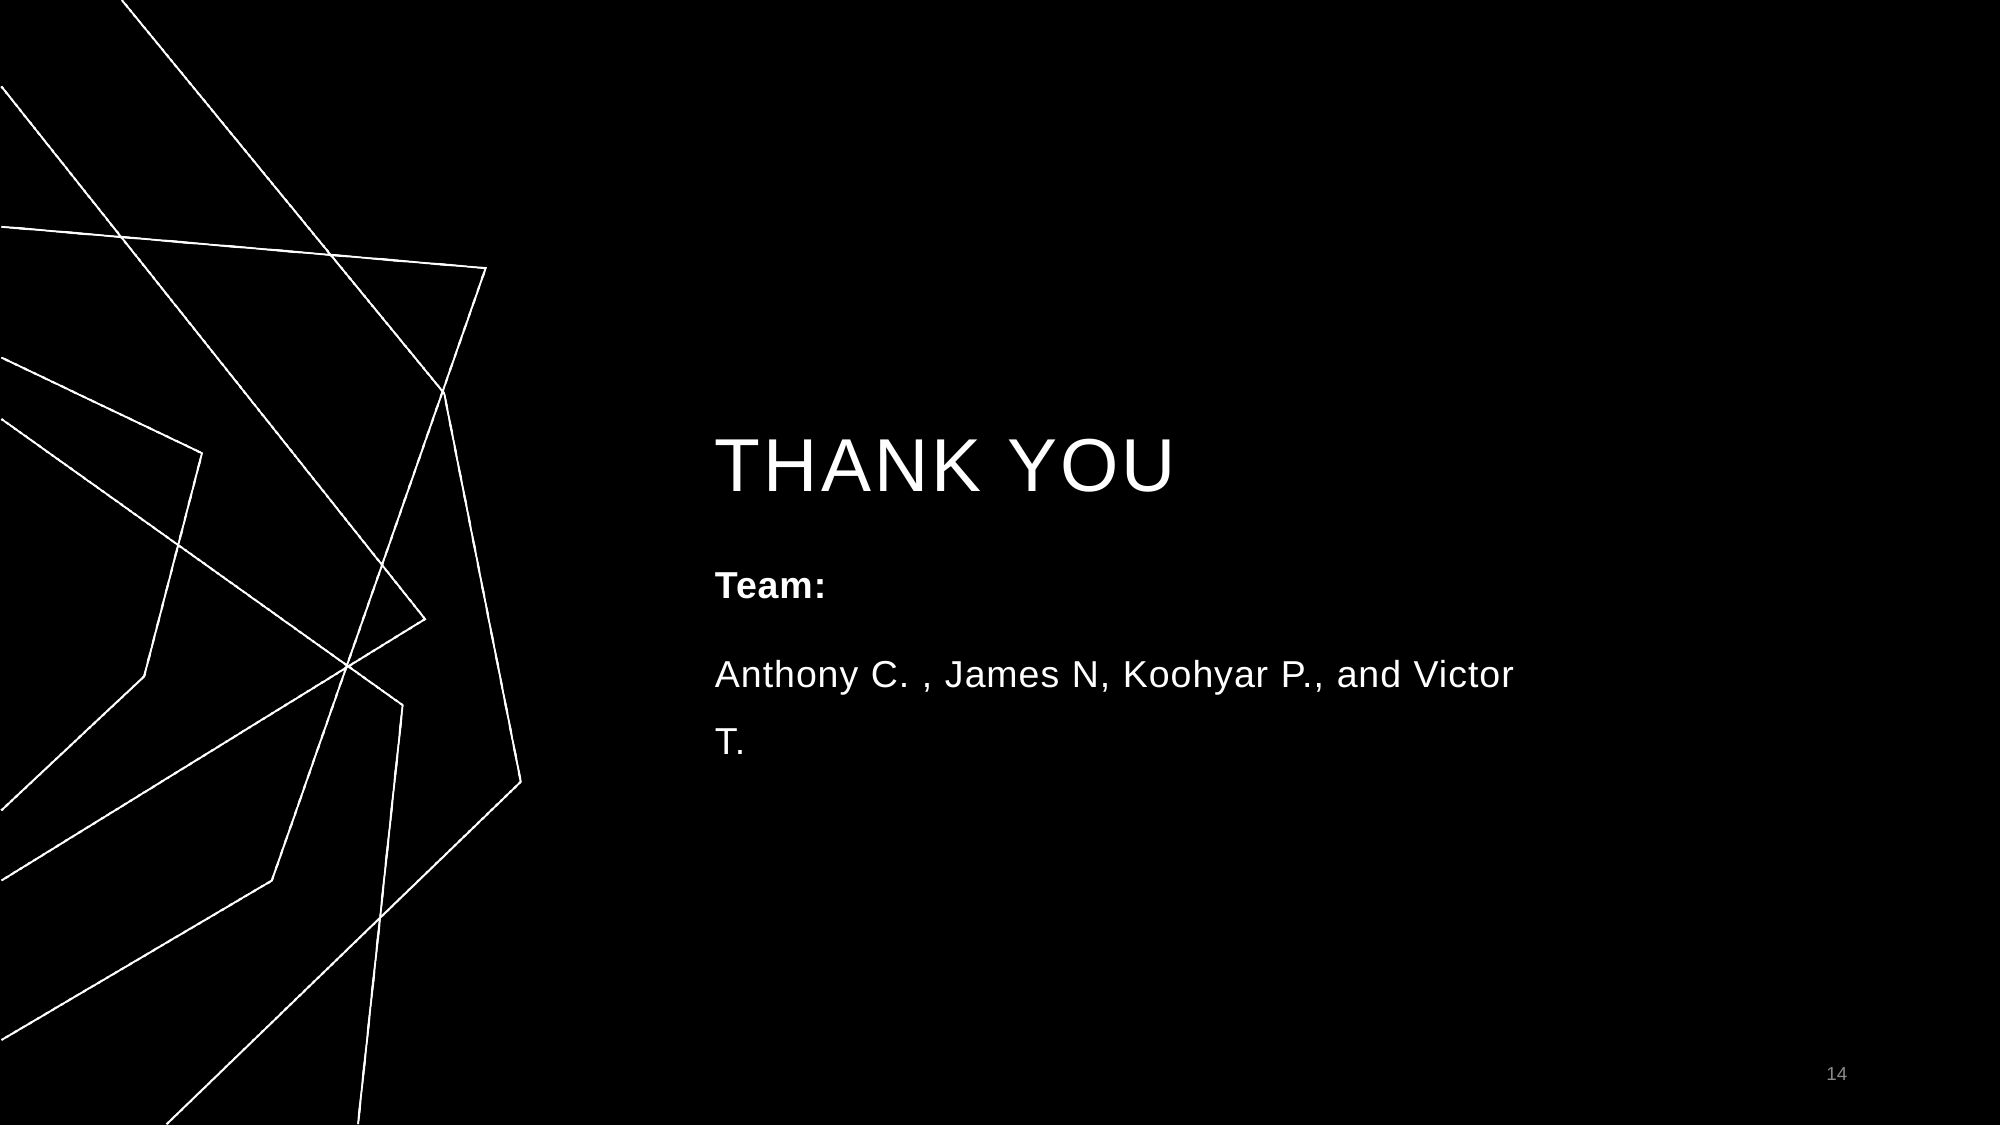

# THANK YOU
Team:
Anthony C. , James N, Koohyar P., and Victor T.

14